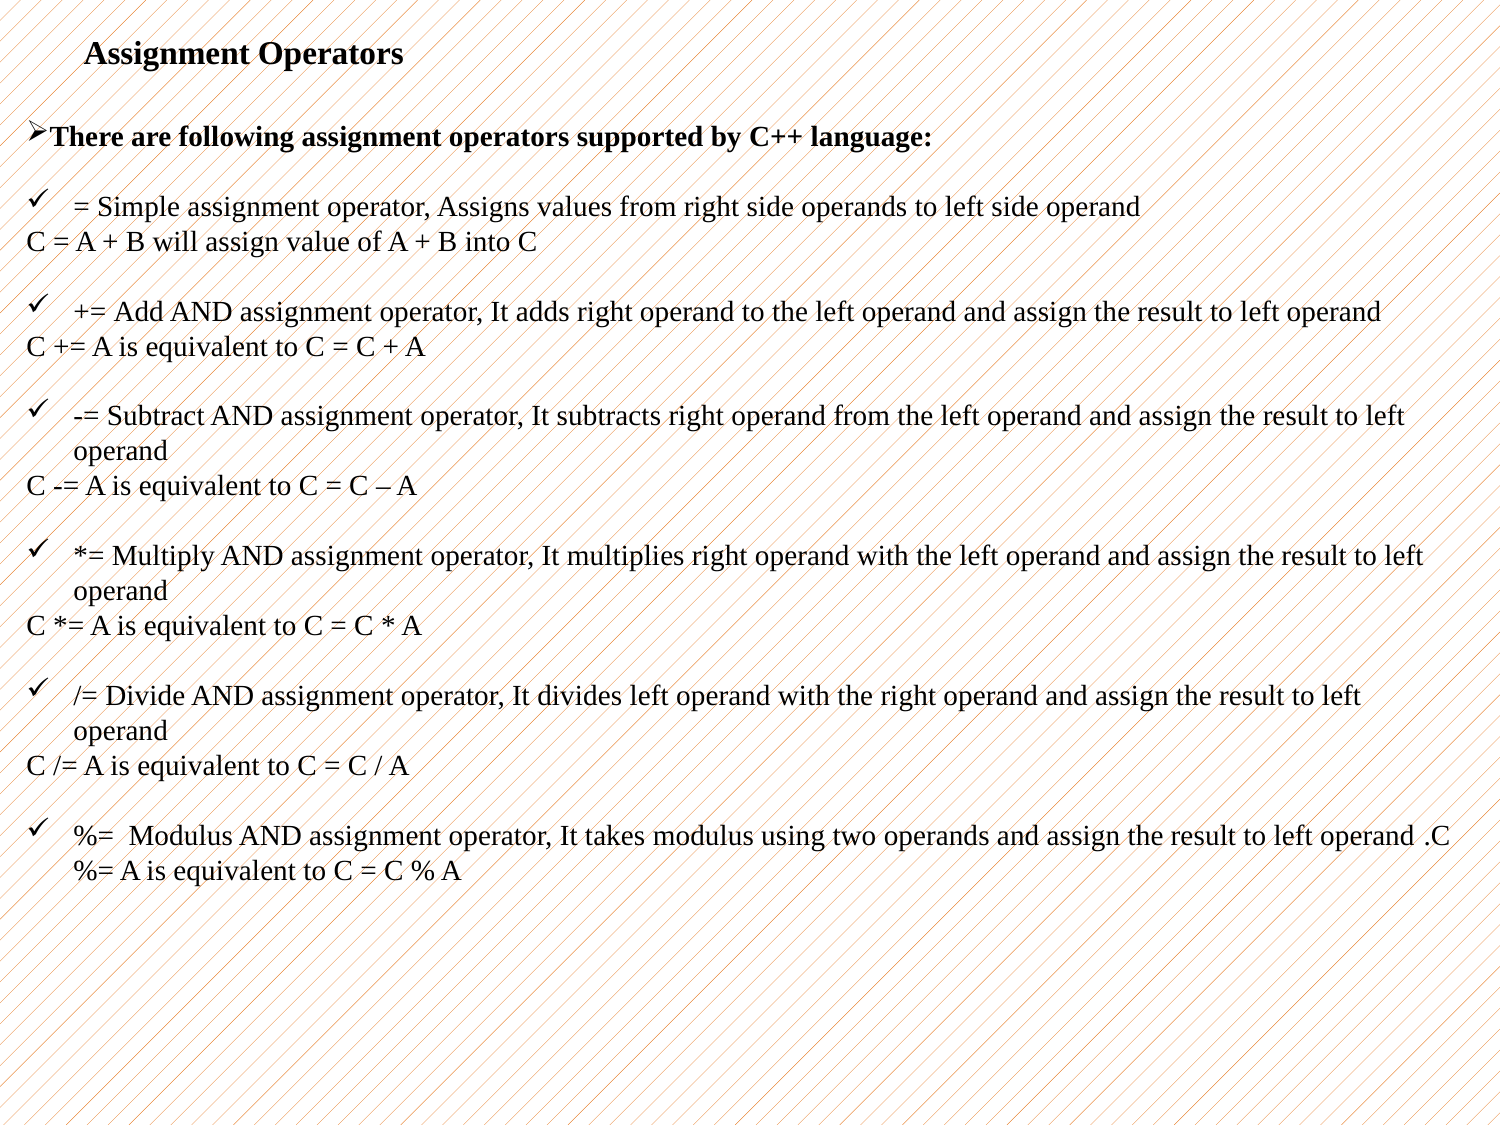

Assignment Operators

There are following assignment operators supported by C++ language:

= Simple assignment operator, Assigns values from right side operands to left side operand
C = A + B will assign value of A + B into C

+= Add AND assignment operator, It adds right operand to the left operand and assign the result to left operand
C += A is equivalent to C = C + A

-= Subtract AND assignment operator, It subtracts right operand from the left operand and assign the result to left operand
C -= A is equivalent to C = C – A

*= Multiply AND assignment operator, It multiplies right operand with the left operand and assign the result to left operand
C *= A is equivalent to C = C * A

/= Divide AND assignment operator, It divides left operand with the right operand and assign the result to left operand
C /= A is equivalent to C = C / A

%=  Modulus AND assignment operator, It takes modulus using two operands and assign the result to left operand .C %= A is equivalent to C = C % A